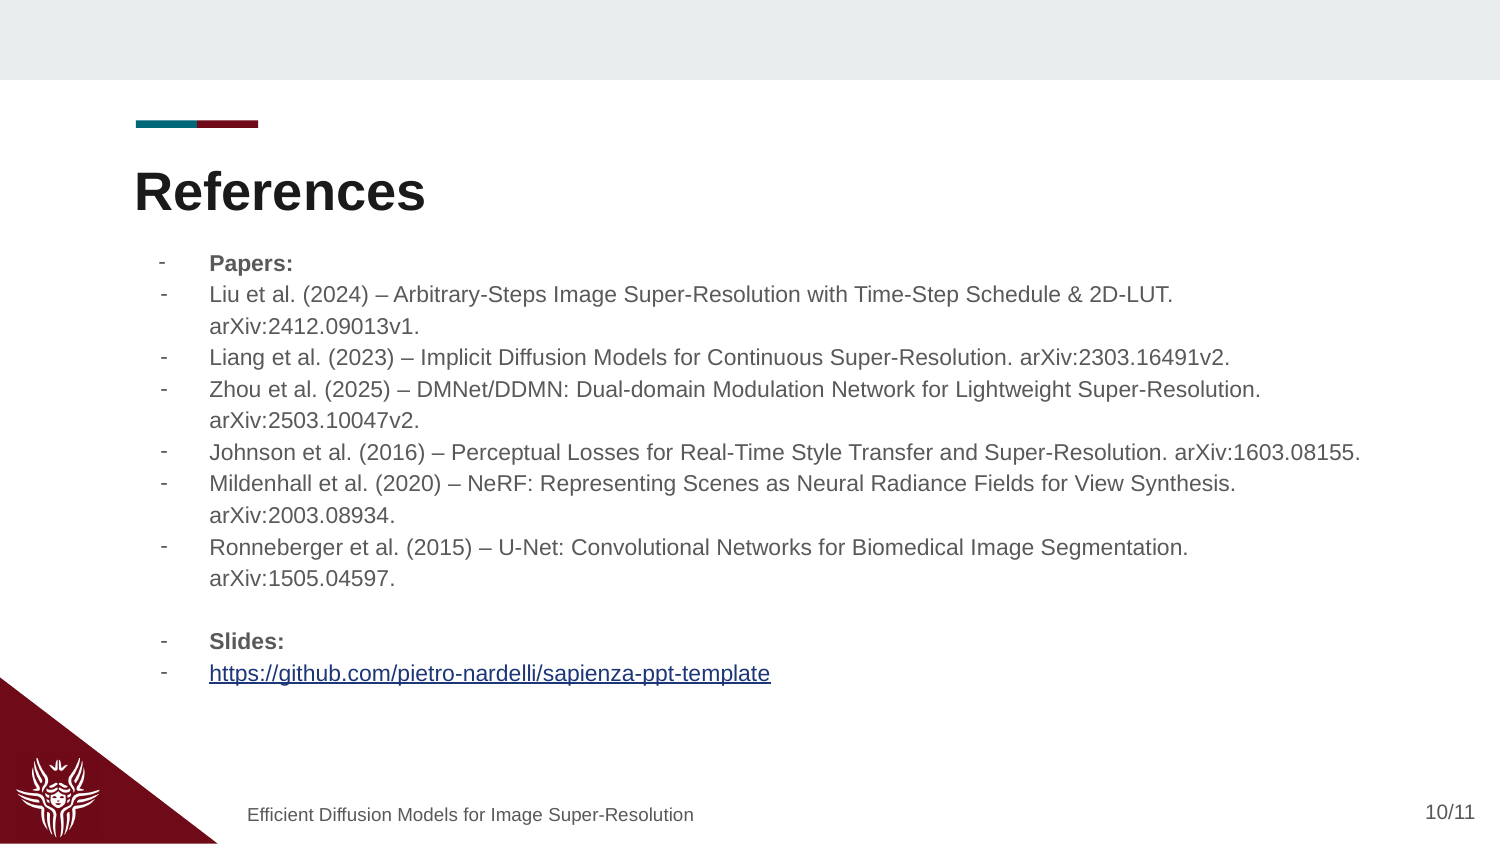

# References
Papers:
Liu et al. (2024) – Arbitrary-Steps Image Super-Resolution with Time-Step Schedule & 2D-LUT. arXiv:2412.09013v1.
Liang et al. (2023) – Implicit Diffusion Models for Continuous Super-Resolution. arXiv:2303.16491v2.
Zhou et al. (2025) – DMNet/DDMN: Dual-domain Modulation Network for Lightweight Super-Resolution. arXiv:2503.10047v2.
Johnson et al. (2016) – Perceptual Losses for Real-Time Style Transfer and Super-Resolution. arXiv:1603.08155.
Mildenhall et al. (2020) – NeRF: Representing Scenes as Neural Radiance Fields for View Synthesis. arXiv:2003.08934.
Ronneberger et al. (2015) – U-Net: Convolutional Networks for Biomedical Image Segmentation. arXiv:1505.04597.

Slides:
https://github.com/pietro-nardelli/sapienza-ppt-template
10/11
Efficient Diffusion Models for Image Super-Resolution